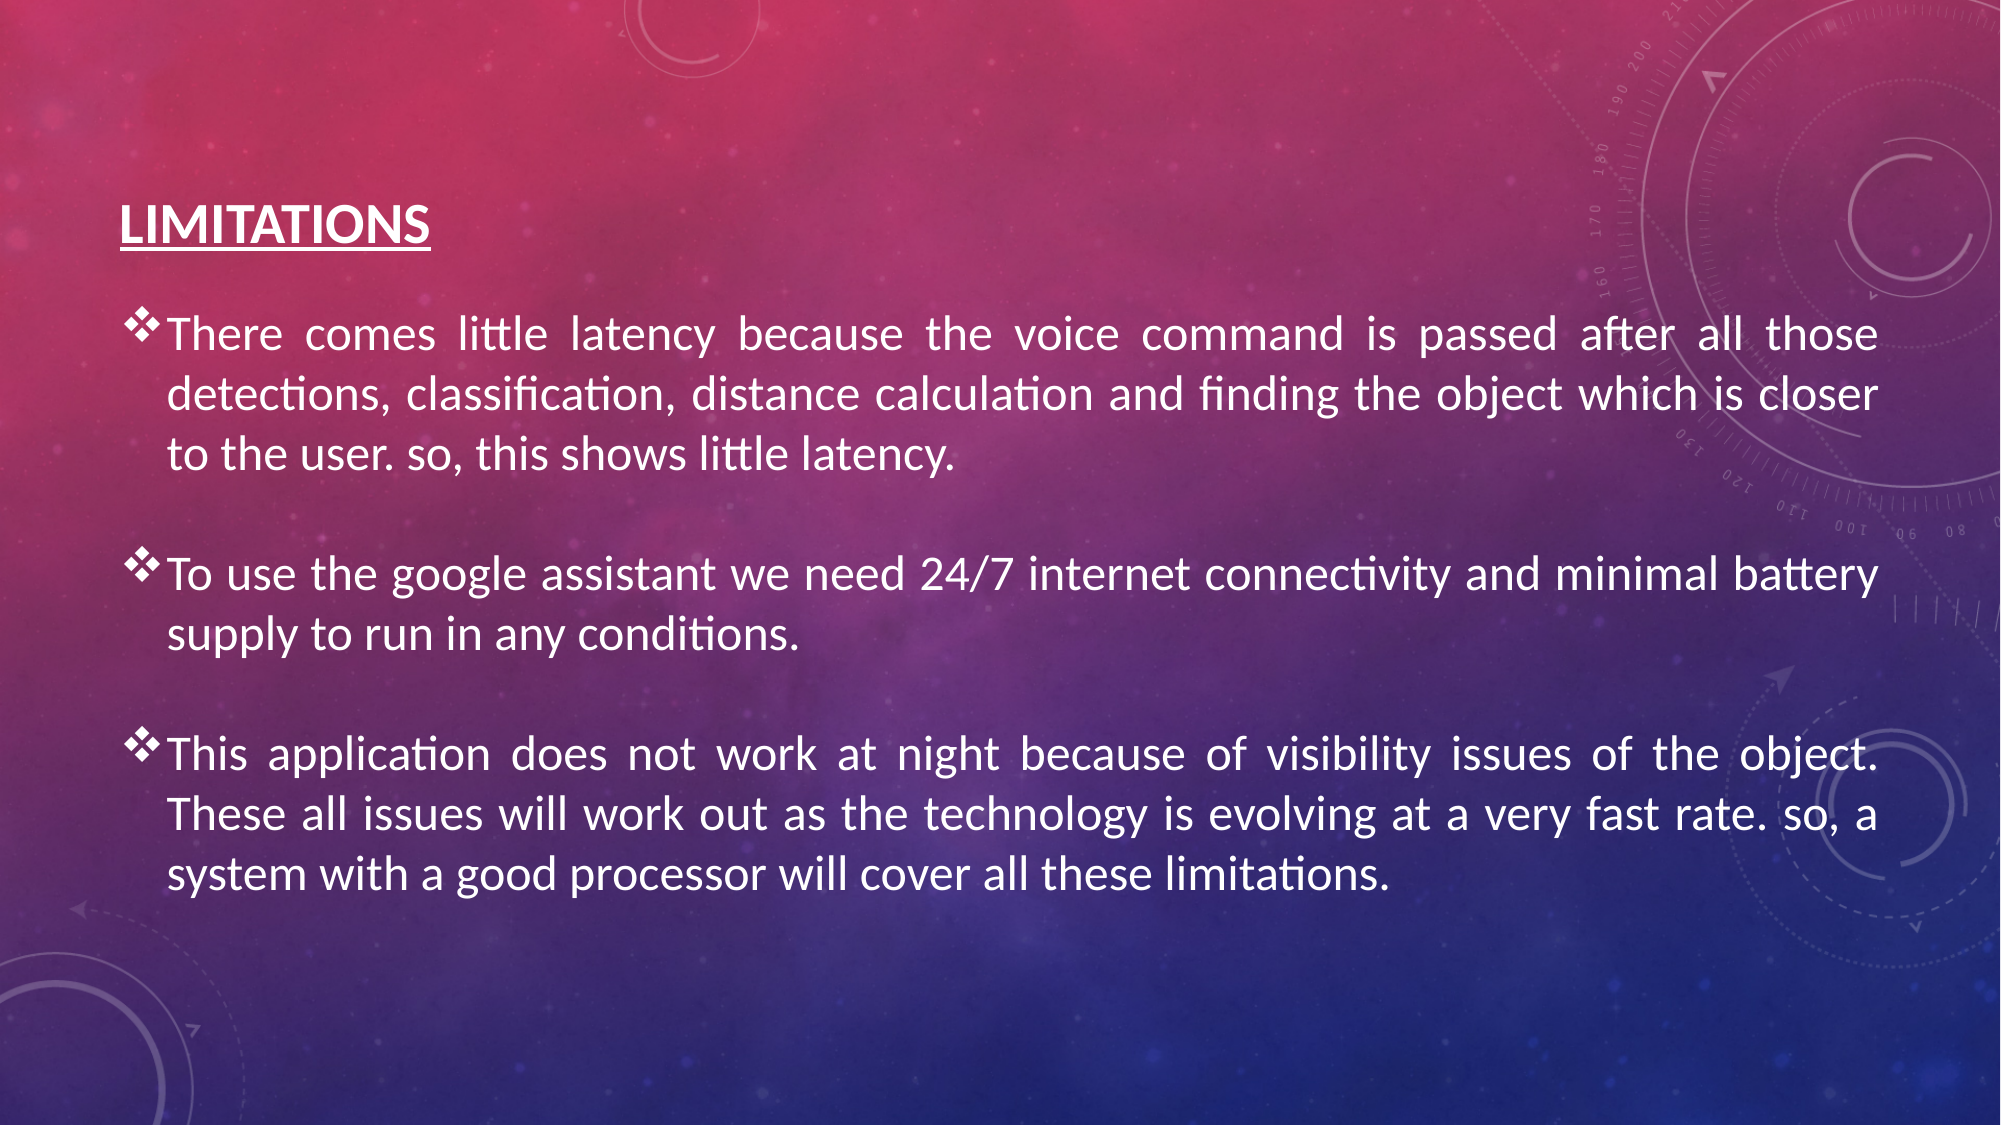

LIMITATIONS

There comes little latency because the voice command is passed after all those detections, classification, distance calculation and finding the object which is closer to the user. so, this shows little latency.

To use the google assistant we need 24/7 internet connectivity and minimal battery supply to run in any conditions.

This application does not work at night because of visibility issues of the object. These all issues will work out as the technology is evolving at a very fast rate. so, a system with a good processor will cover all these limitations.